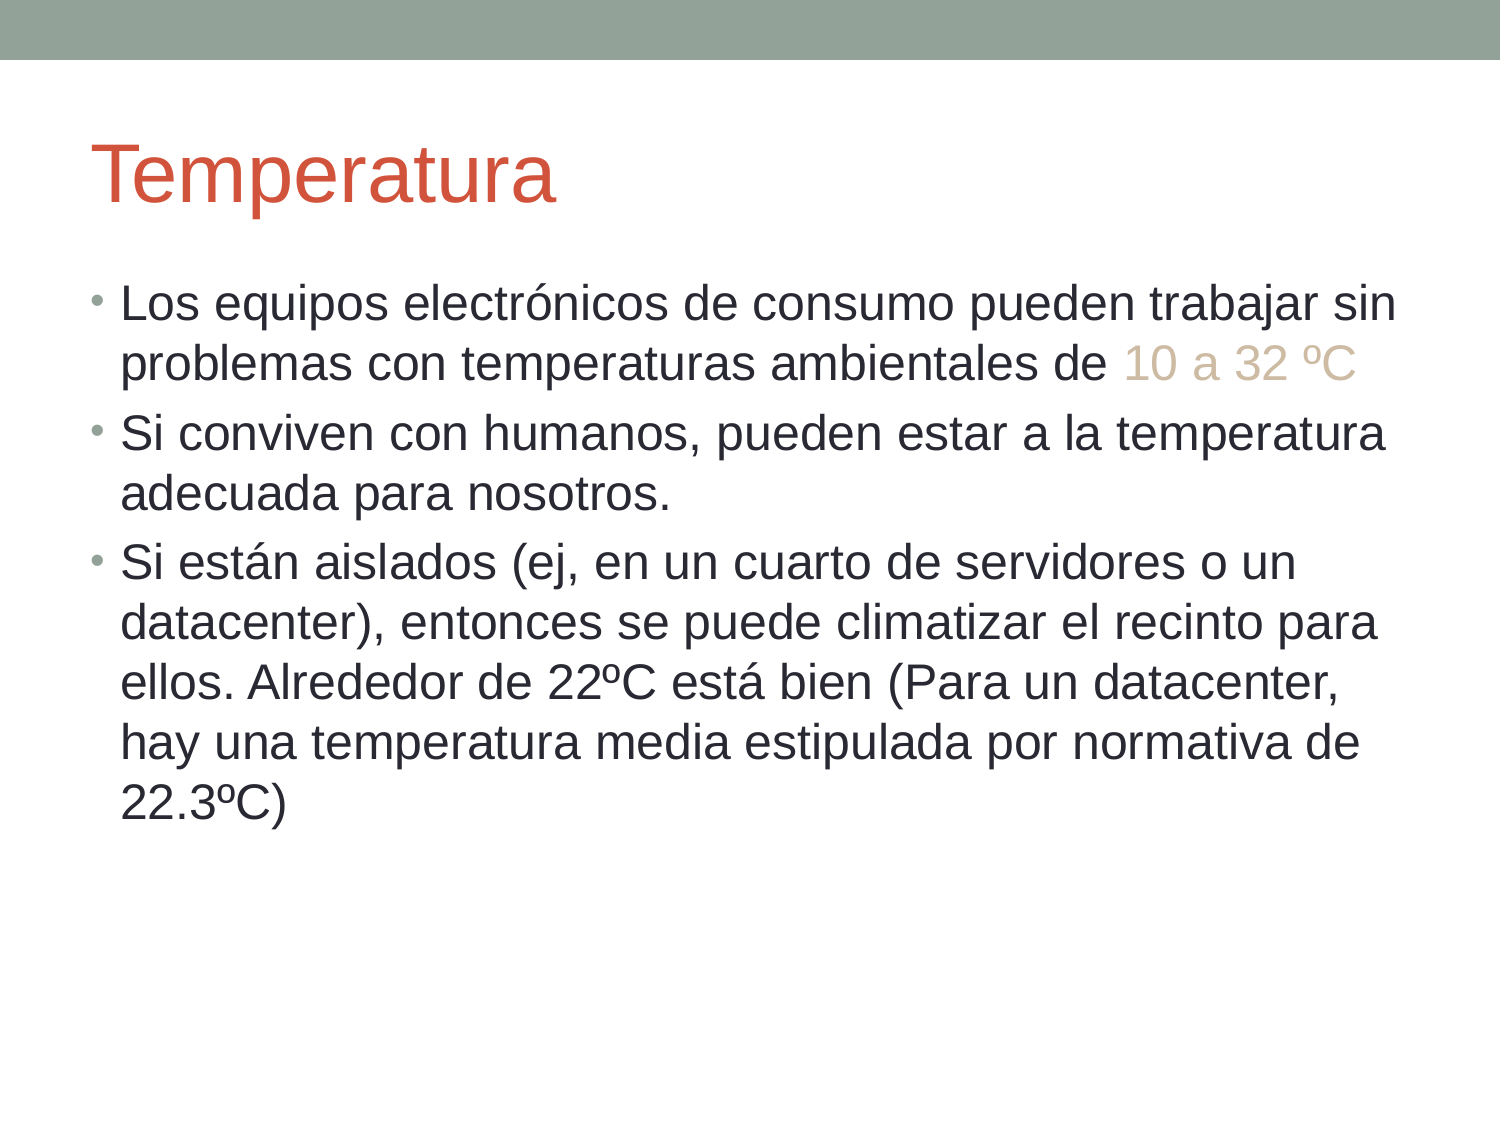

# Temperatura
Los equipos electrónicos de consumo pueden trabajar sin problemas con temperaturas ambientales de 10 a 32 ºC
Si conviven con humanos, pueden estar a la temperatura adecuada para nosotros.
Si están aislados (ej, en un cuarto de servidores o un datacenter), entonces se puede climatizar el recinto para ellos. Alrededor de 22ºC está bien (Para un datacenter, hay una temperatura media estipulada por normativa de 22.3ºC)